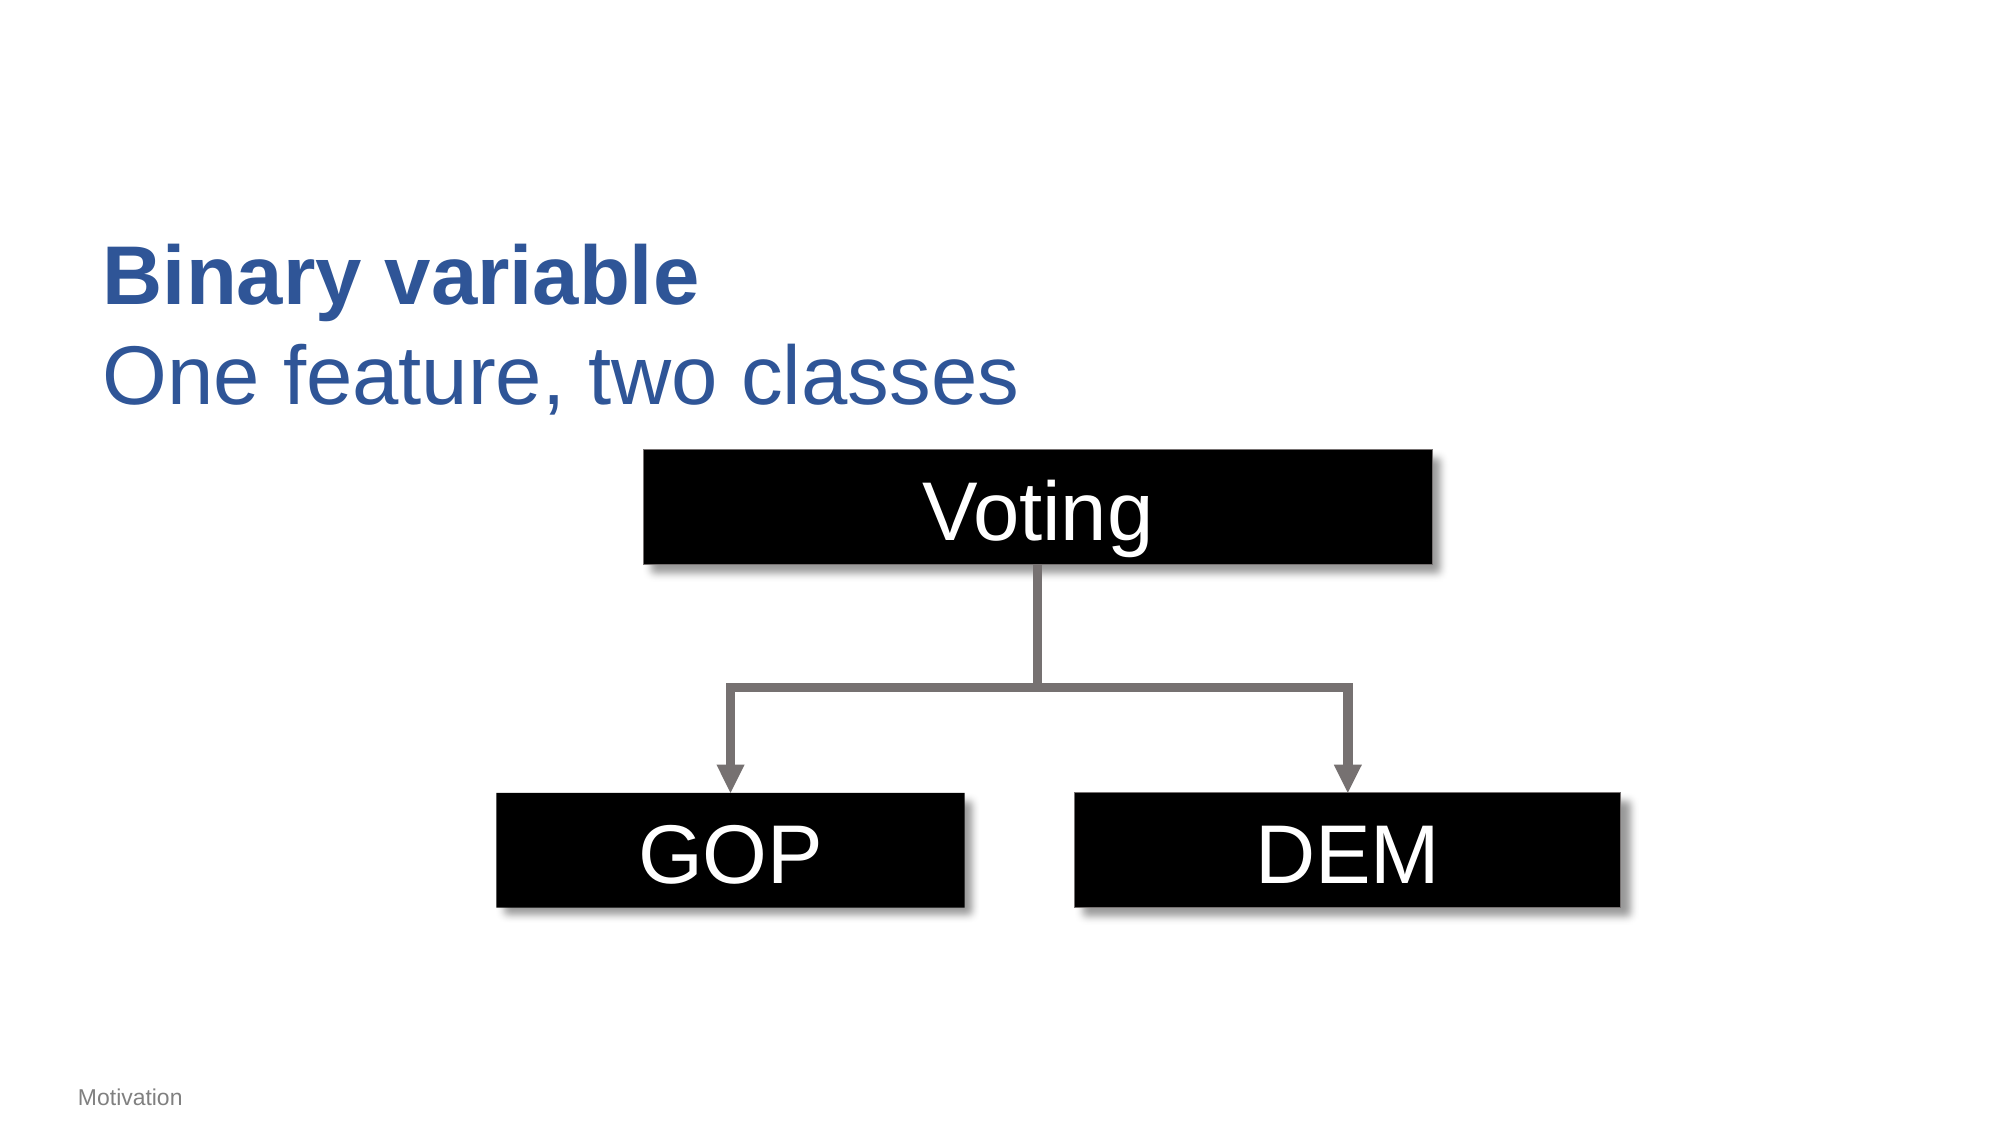

Binary variable
One feature, two classes
Voting
GOP
DEM
Motivation